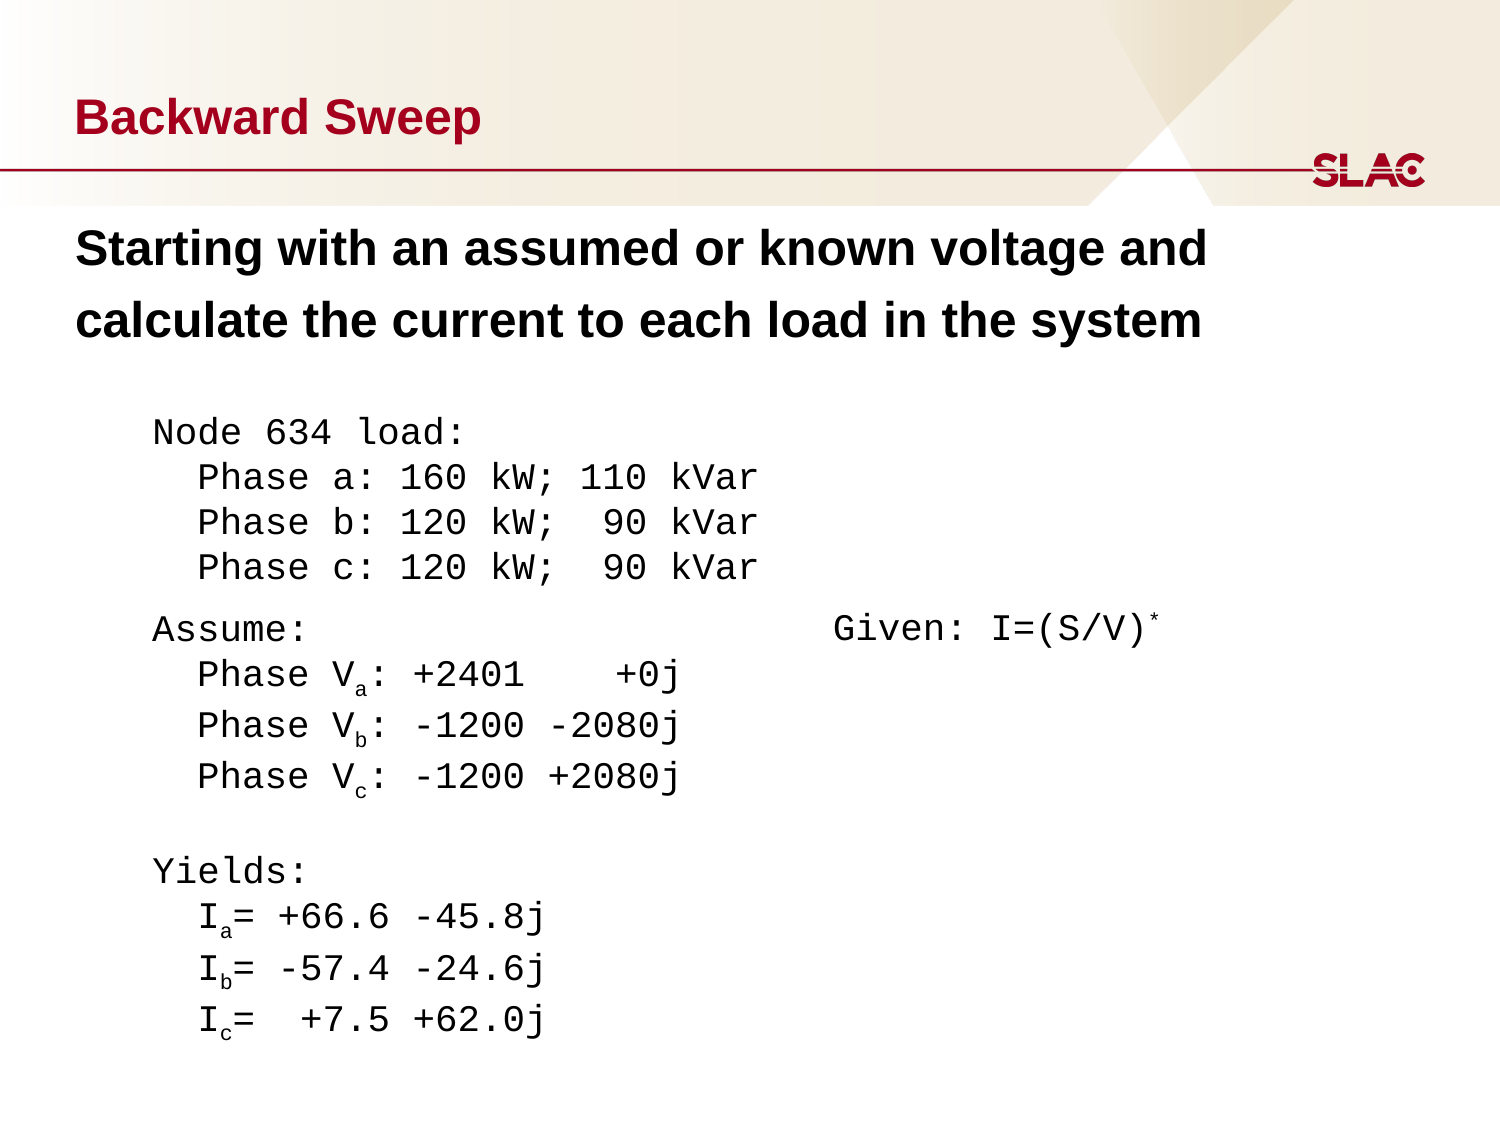

# Backward Sweep
Starting with an assumed or known voltage and calculate the current to each load in the system
Node 634 load:
  Phase a: 160 kW; 110 kVar
  Phase b: 120 kW;  90 kVar
  Phase c: 120 kW;  90 kVar
Given: I=(S/V)*
Assume:
  Phase Va: +2401    +0j
  Phase Vb: -1200 -2080j
  Phase Vc: -1200 +2080j
Yields:
  Ia= +66.6 -45.8j
  Ib= -57.4 -24.6j
  Ic=  +7.5 +62.0j